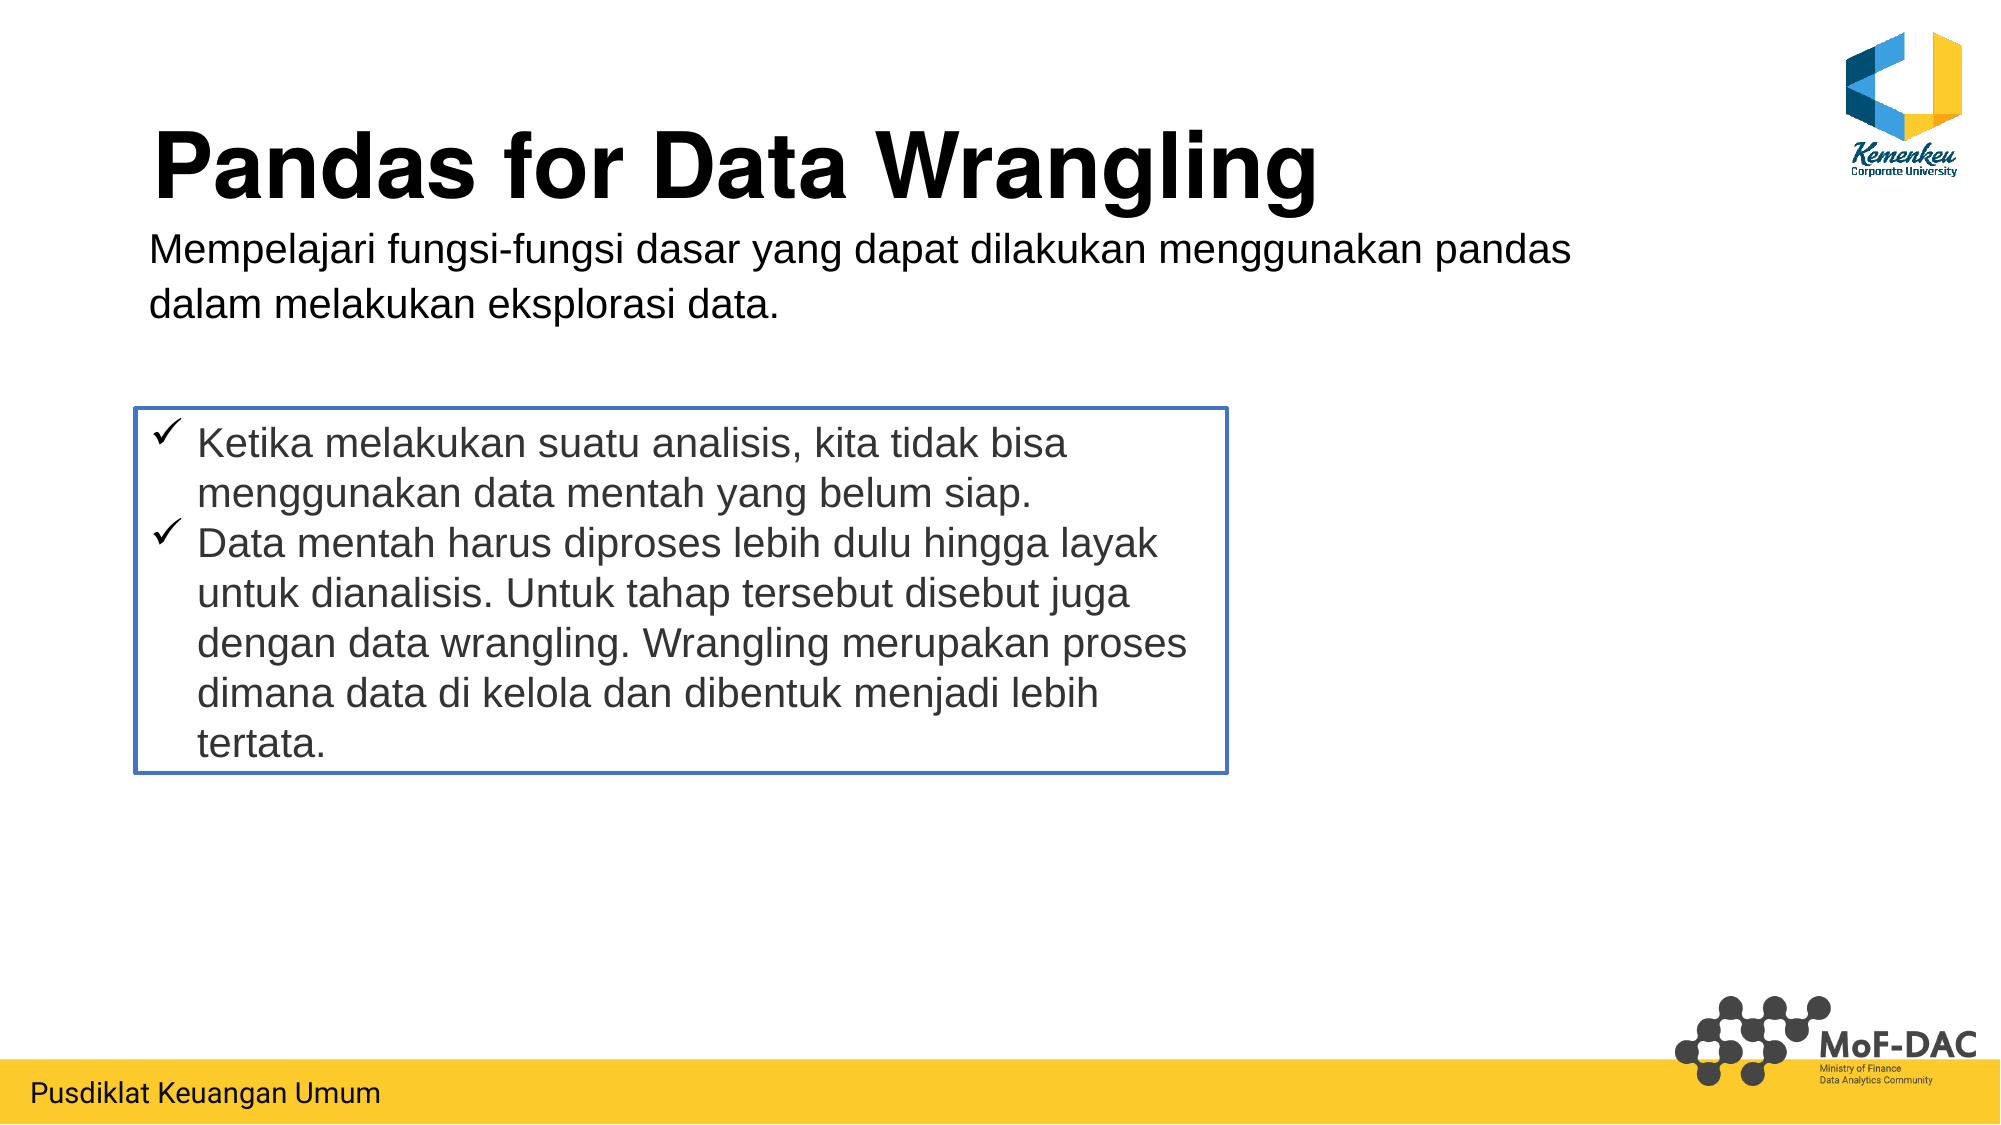

# Pandas for Data Wrangling
Mempelajari fungsi-fungsi dasar yang dapat dilakukan menggunakan pandas dalam melakukan eksplorasi data.
Ketika melakukan suatu analisis, kita tidak bisa menggunakan data mentah yang belum siap.
Data mentah harus diproses lebih dulu hingga layak untuk dianalisis. Untuk tahap tersebut disebut juga dengan data wrangling. Wrangling merupakan proses dimana data di kelola dan dibentuk menjadi lebih tertata.